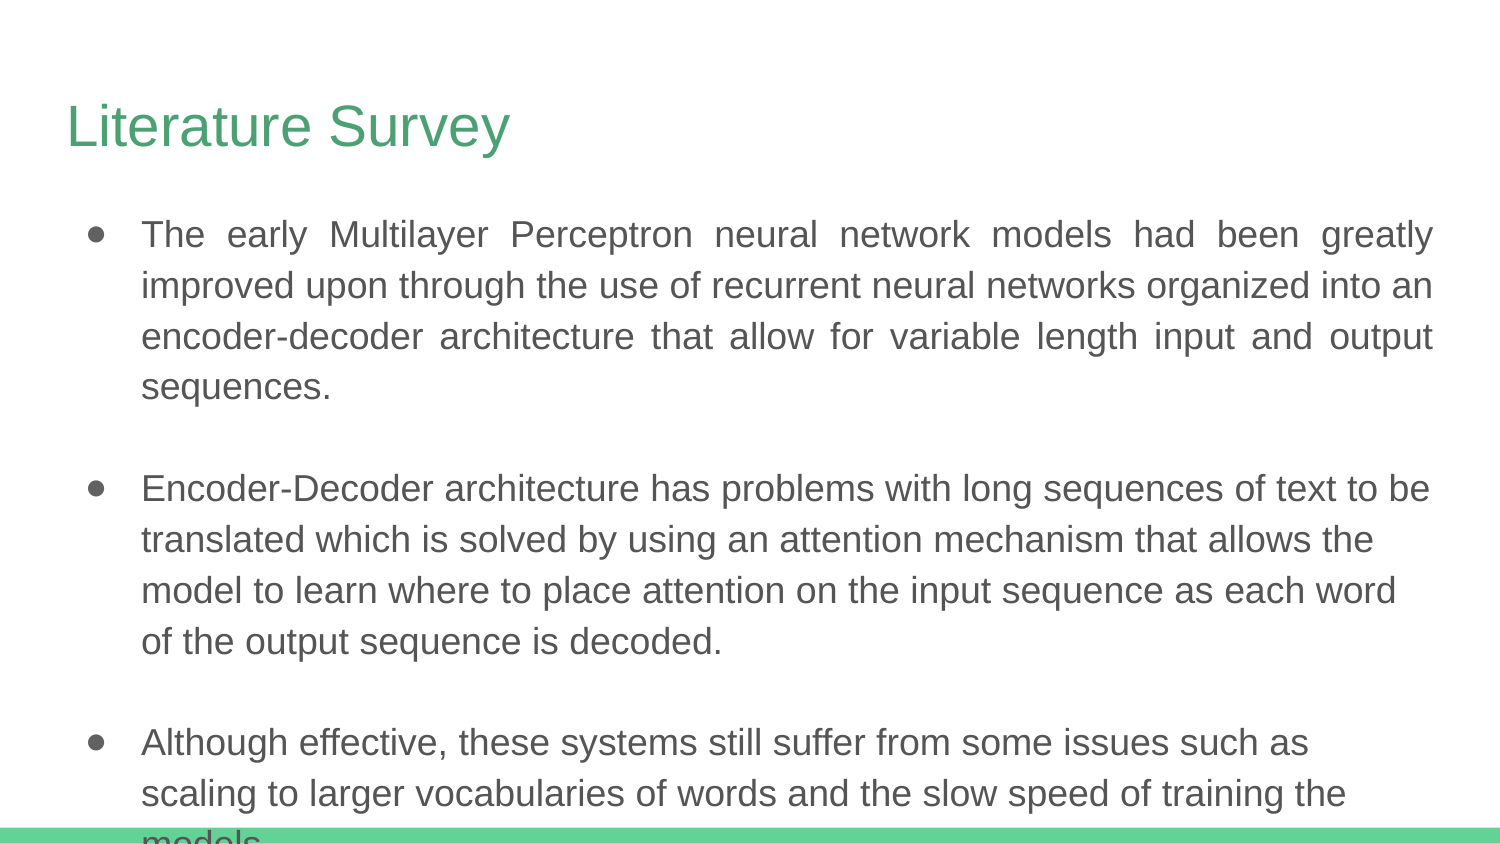

# Literature Survey
The early Multilayer Perceptron neural network models had been greatly improved upon through the use of recurrent neural networks organized into an encoder-decoder architecture that allow for variable length input and output sequences.

Encoder-Decoder architecture has problems with long sequences of text to be translated which is solved by using an attention mechanism that allows the model to learn where to place attention on the input sequence as each word of the output sequence is decoded.

Although effective, these systems still suffer from some issues such as scaling to larger vocabularies of words and the slow speed of training the models.